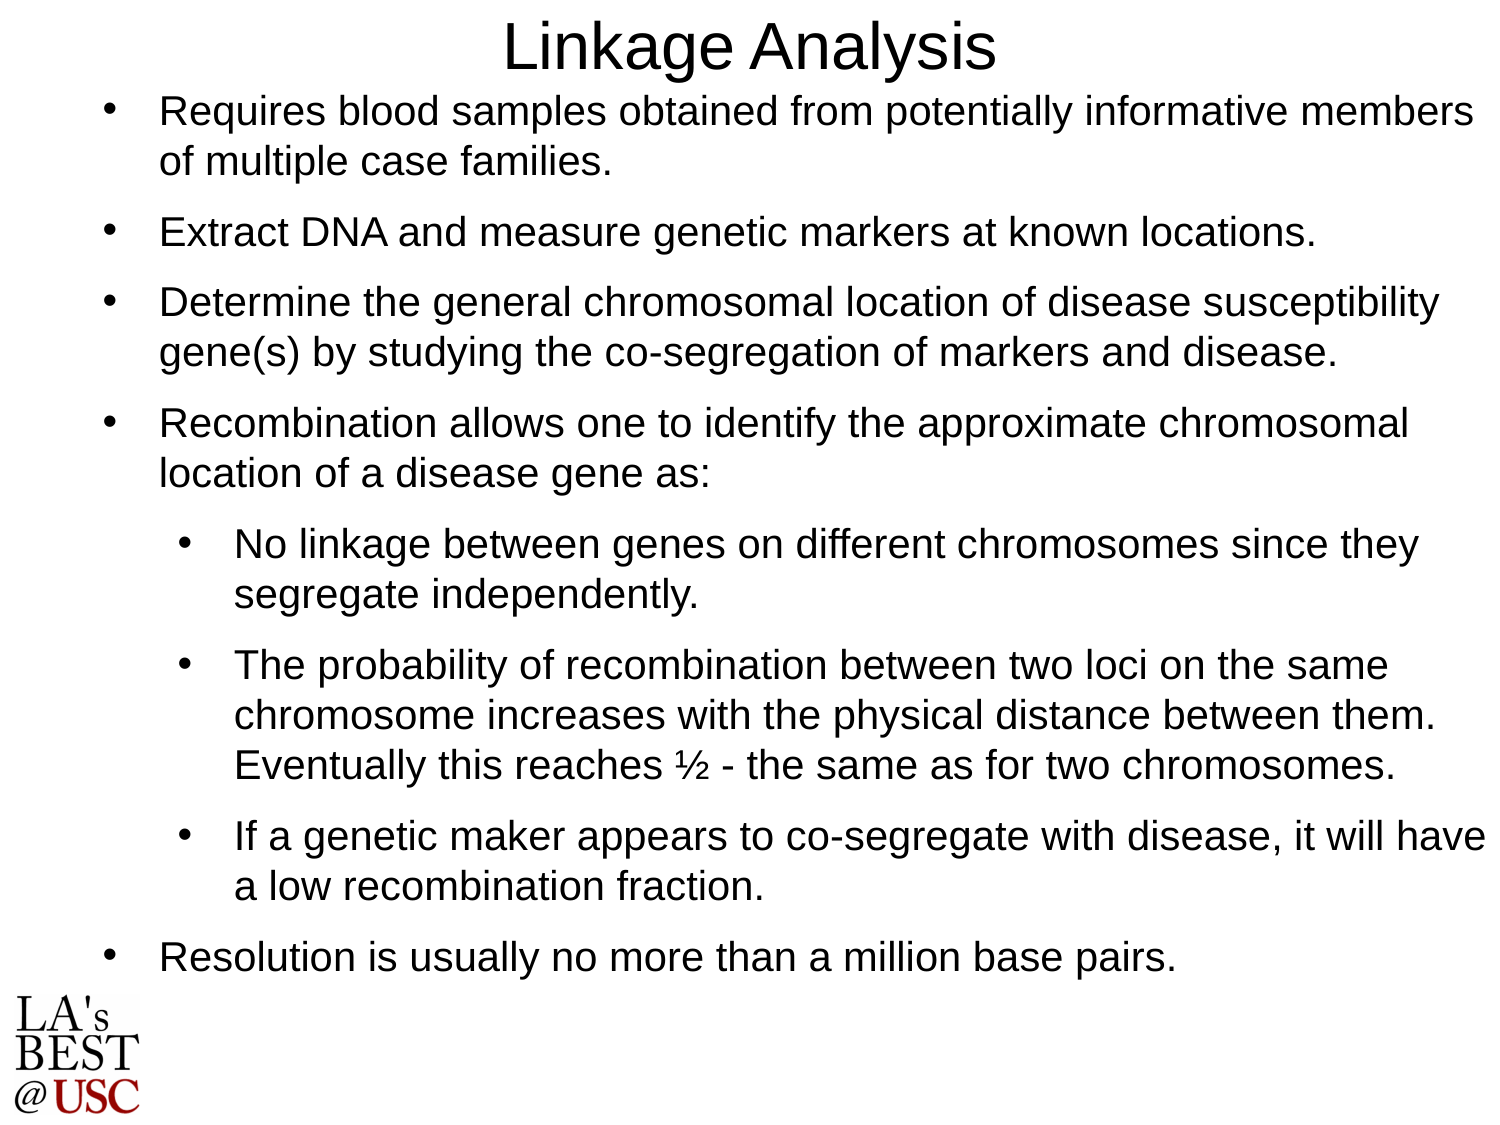

Linkage Analysis
Requires blood samples obtained from potentially informative members of multiple case families.
Extract DNA and measure genetic markers at known locations.
Determine the general chromosomal location of disease susceptibility gene(s) by studying the co-segregation of markers and disease.
Recombination allows one to identify the approximate chromosomal location of a disease gene as:
No linkage between genes on different chromosomes since they segregate independently.
The probability of recombination between two loci on the same chromosome increases with the physical distance between them. Eventually this reaches ½ - the same as for two chromosomes.
If a genetic maker appears to co-segregate with disease, it will have a low recombination fraction.
Resolution is usually no more than a million base pairs.